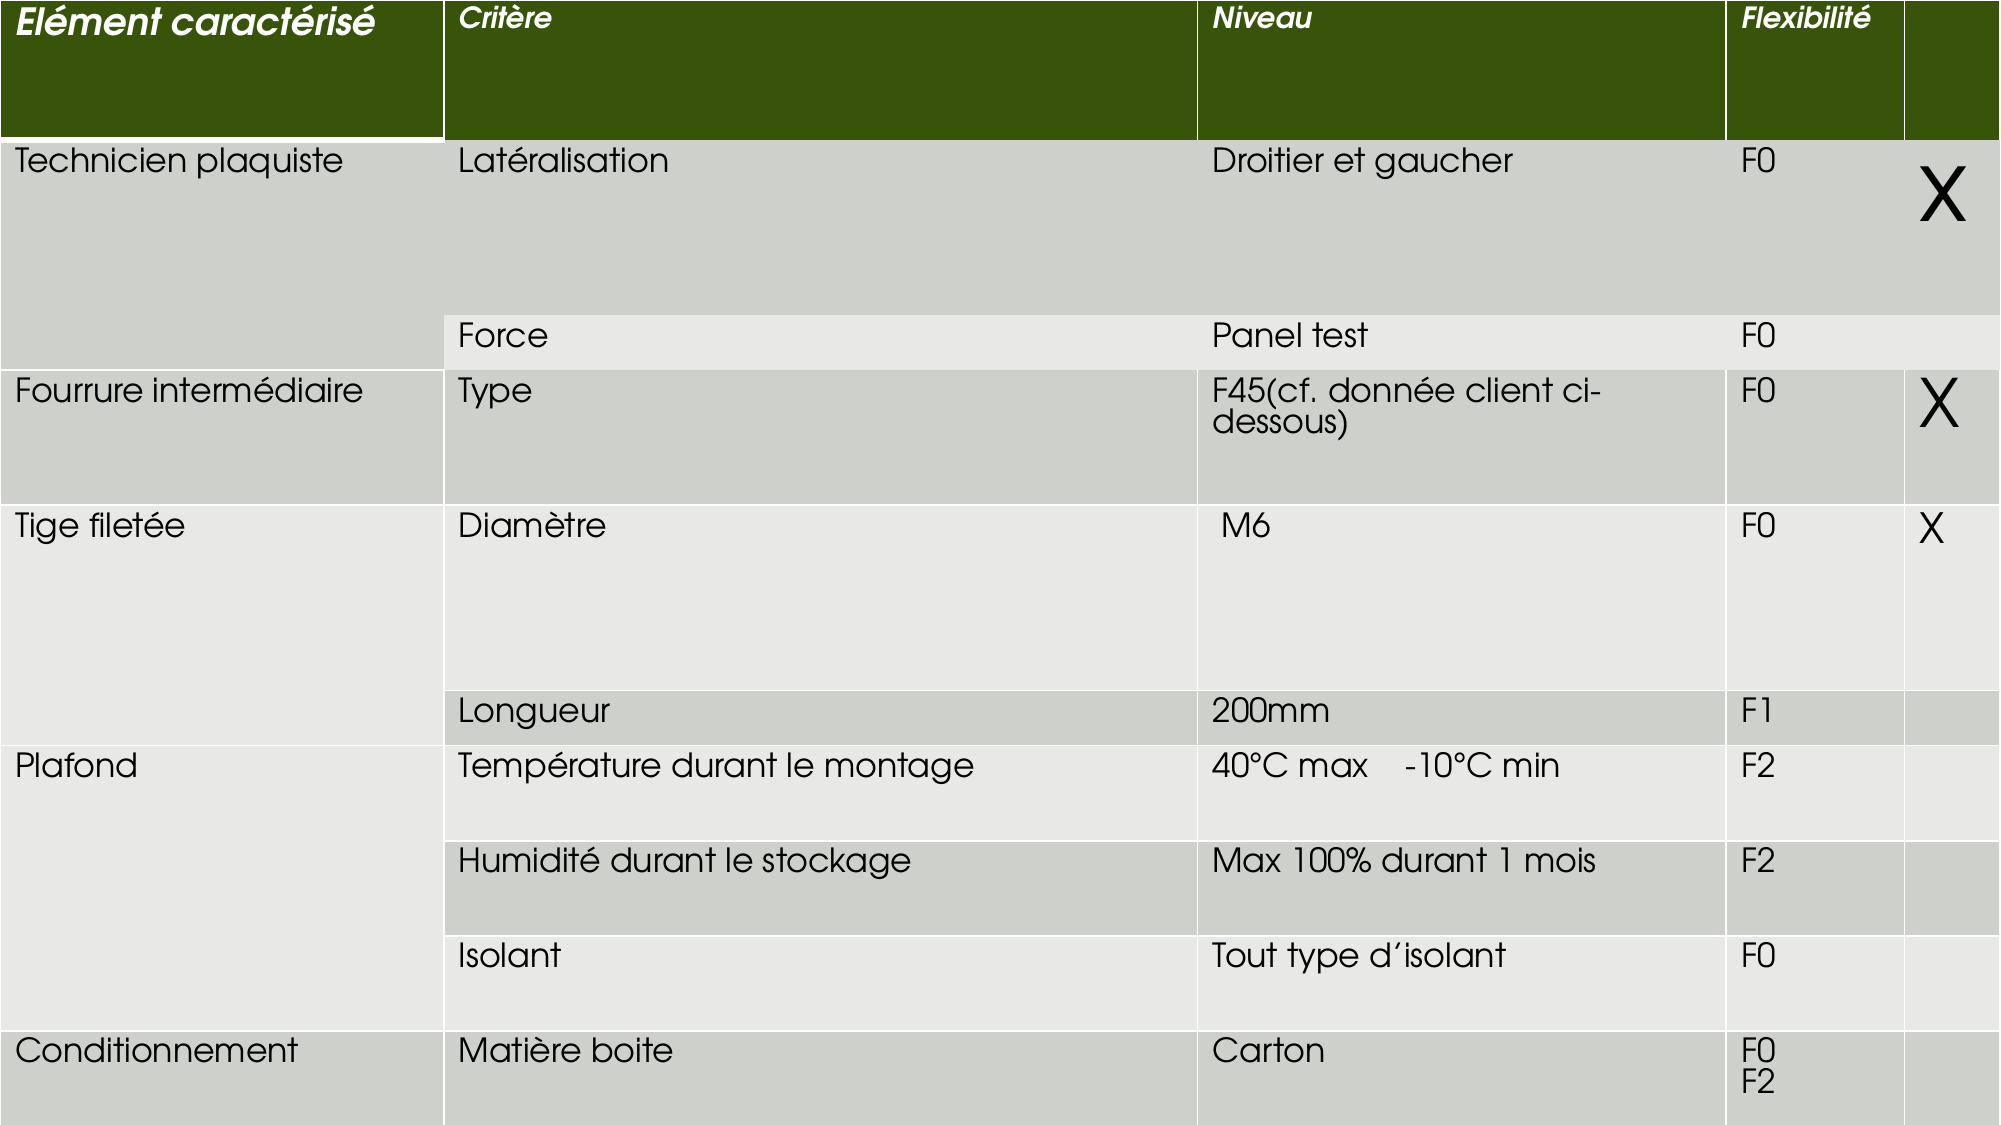

| Elément caractérisé | Critère | Niveau | Flexibilité |  |
| --- | --- | --- | --- | --- |
| Technicien plaquiste | Latéralisation | Droitier et gaucher | F0 | x |
|  | Force | Panel test | F0 |  |
| Fourrure intermédiaire | Type | F45(cf. donnée client ci-dessous) | F0 | X |
| Tige filetée | Diamètre | M6 | F0 | X |
|  | Longueur | 200mm | F1 |  |
| Plafond | Température durant le montage | 40°C max -10°C min | F2 |  |
|  | Humidité durant le stockage | Max 100% durant 1 mois | F2 |  |
|  | Isolant | Tout type d’isolant | F0 |  |
| Conditionnement | Matière boite | Carton | F0 F2 |  |
|  | Quantité dans la boîte | 100 | F2 |  |
Idée final :
6